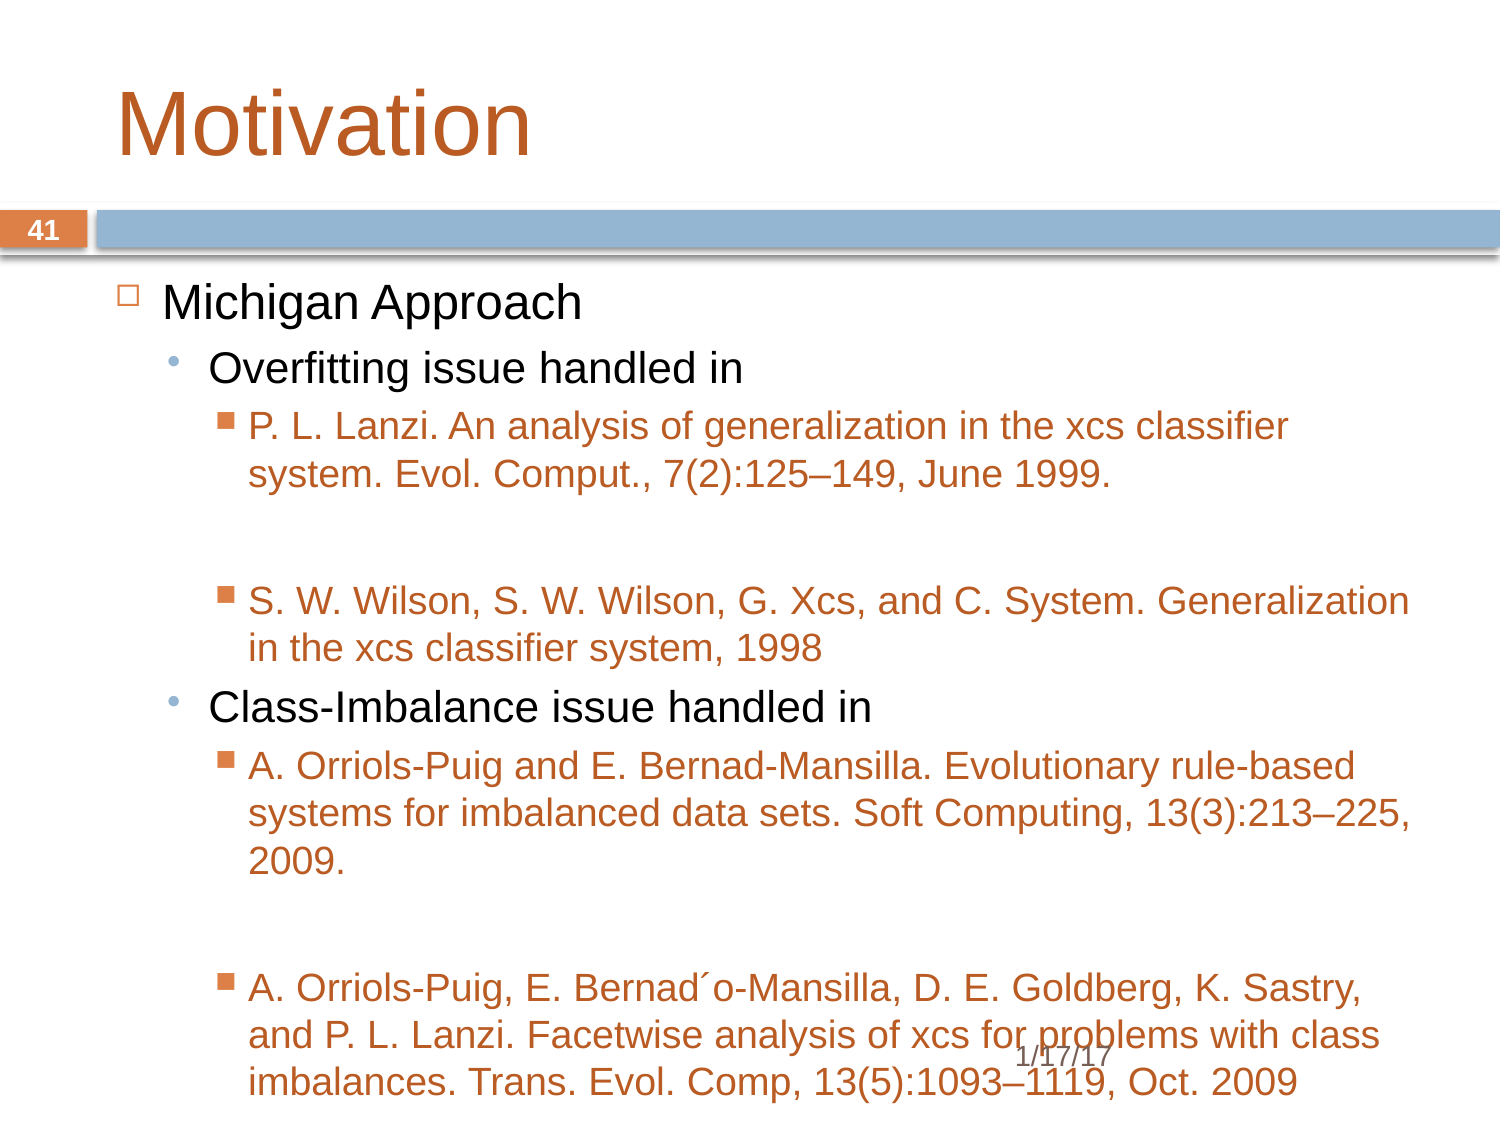

# Motivation
41
Michigan Approach
Overfitting issue handled in
P. L. Lanzi. An analysis of generalization in the xcs classifier system. Evol. Comput., 7(2):125–149, June 1999.

S. W. Wilson, S. W. Wilson, G. Xcs, and C. System. Generalization in the xcs classifier system, 1998
Class-Imbalance issue handled in
A. Orriols-Puig and E. Bernad-Mansilla. Evolutionary rule-based systems for imbalanced data sets. Soft Computing, 13(3):213–225, 2009.

A. Orriols-Puig, E. Bernad´o-Mansilla, D. E. Goldberg, K. Sastry, and P. L. Lanzi. Facetwise analysis of xcs for problems with class imbalances. Trans. Evol. Comp, 13(5):1093–1119, Oct. 2009
1/17/17